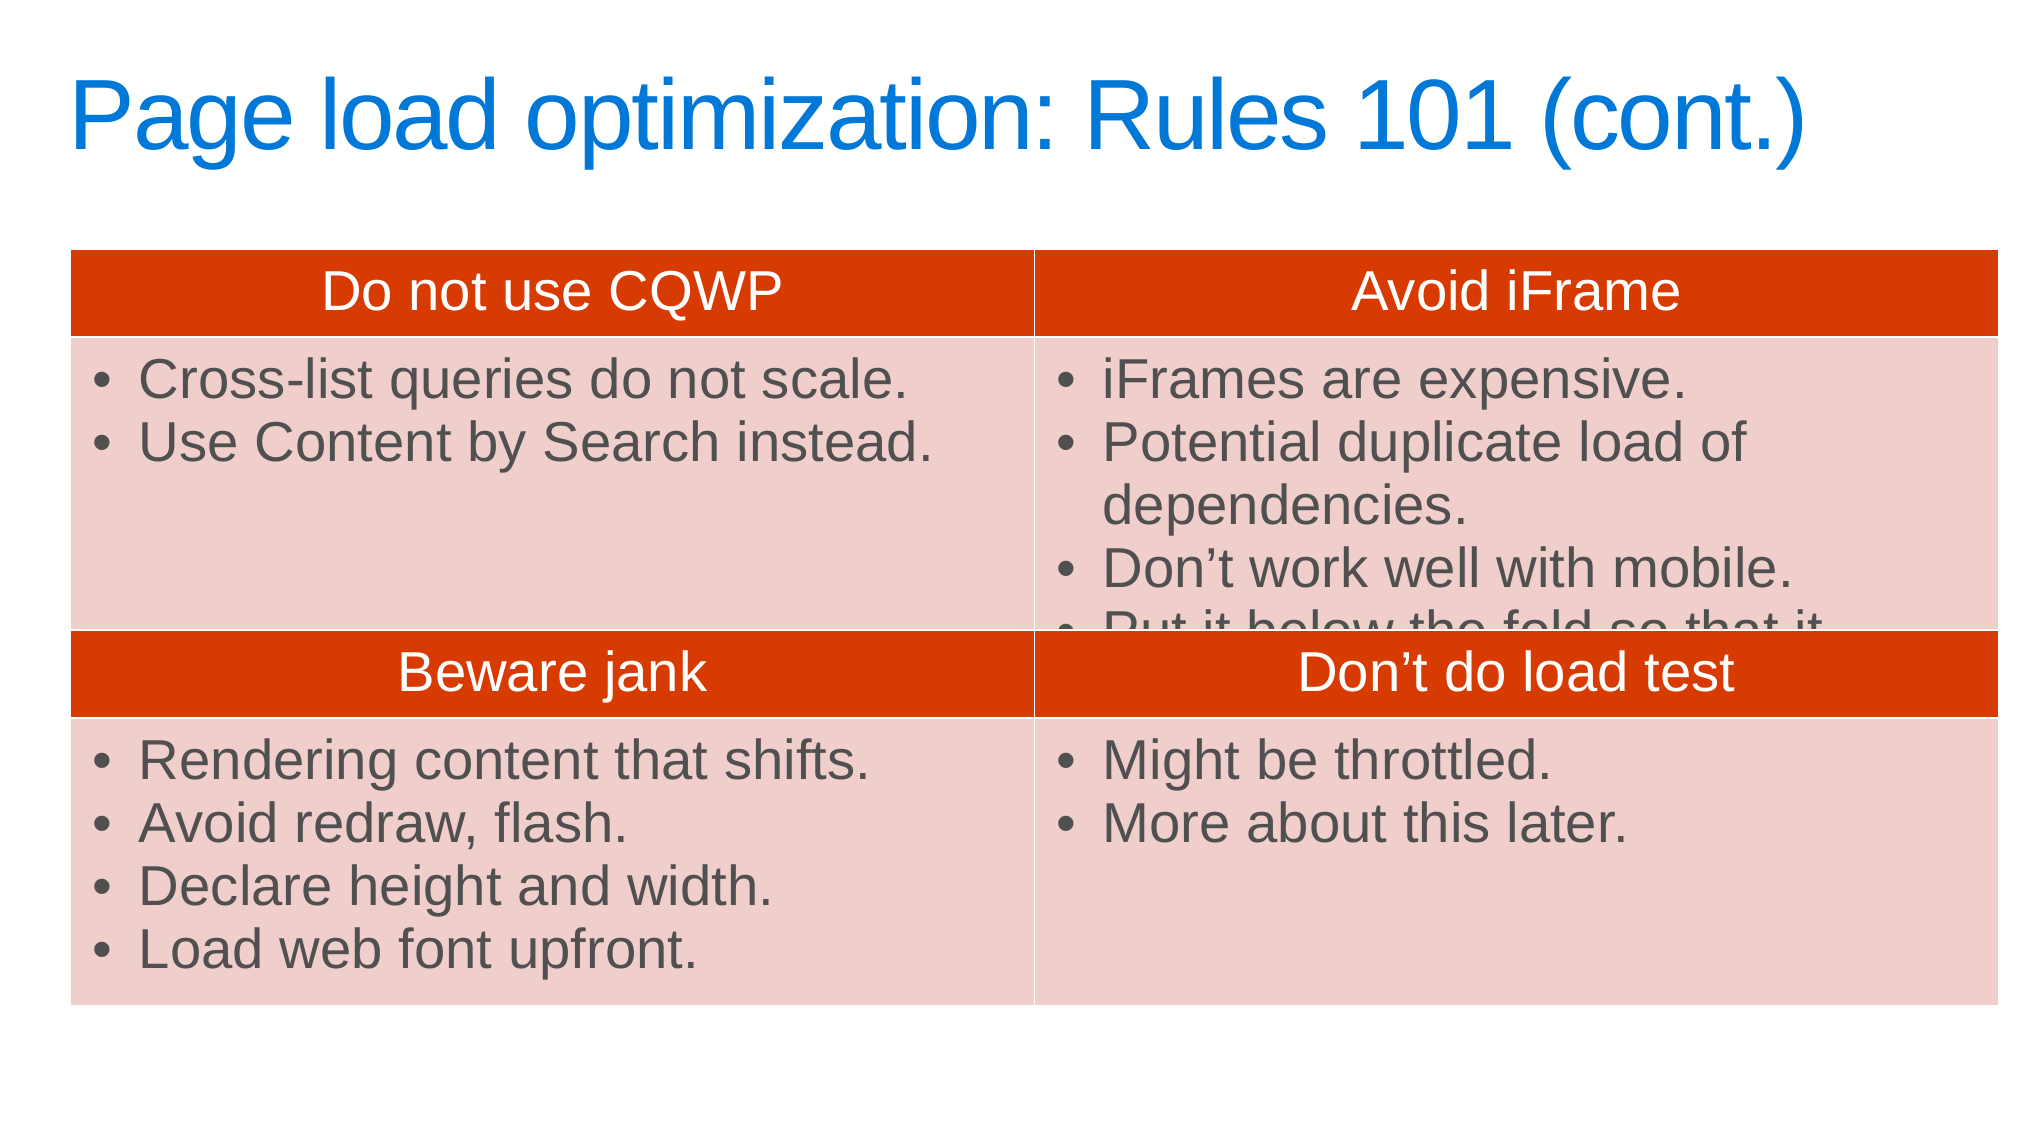

# Page load optimization: Rules 101 (cont.)

| Do not use CQWP | Avoid iFrame |
| --- | --- |
| Cross-list queries do not scale. Use Content by Search instead. | iFrames are expensive. Potential duplicate load of dependencies. Don’t work well with mobile. Put it below the fold so that it would not render at first view. |
| Beware jank | Don’t do load test |
| --- | --- |
| Rendering content that shifts. Avoid redraw, flash. Declare height and width. Load web font upfront. | Might be throttled. More about this later. |